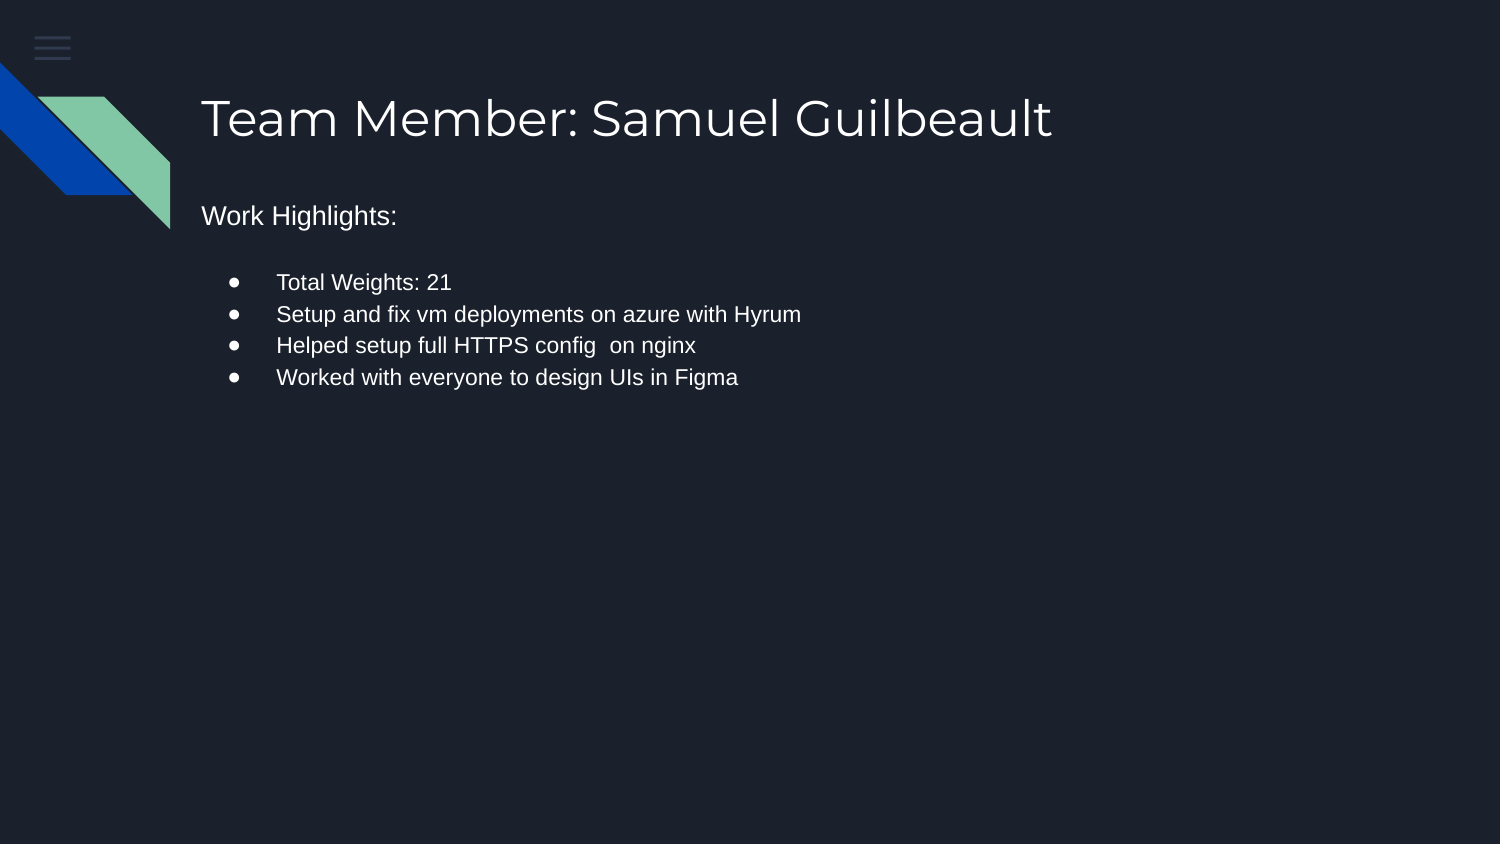

# Team Member: Samuel Guilbeault

Work Highlights:
Total Weights: 21
Setup and fix vm deployments on azure with Hyrum
Helped setup full HTTPS config  on nginx
Worked with everyone to design UIs in Figma